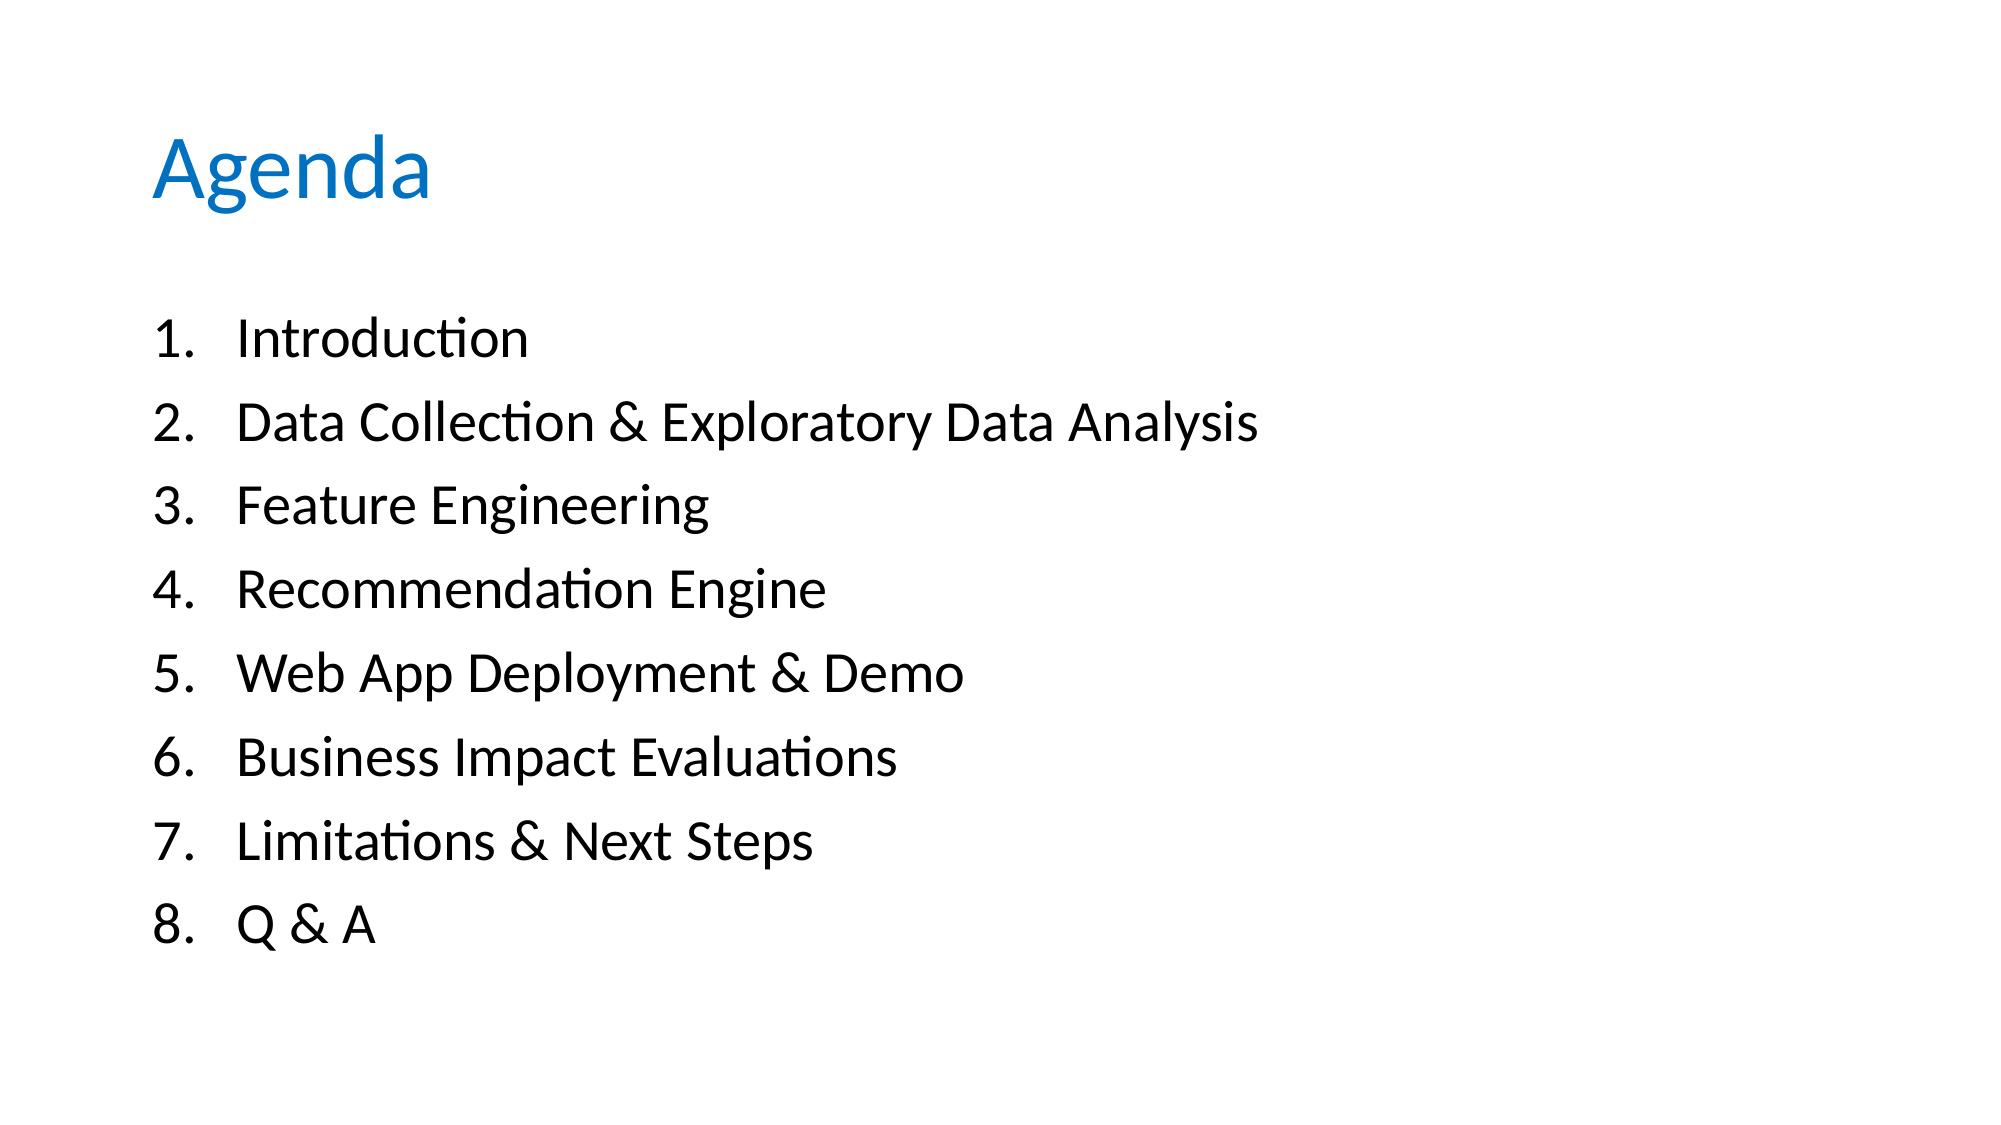

# Agenda
Introduction
Data Collection & Exploratory Data Analysis
Feature Engineering
Recommendation Engine
Web App Deployment & Demo
Business Impact Evaluations
Limitations & Next Steps
Q & A